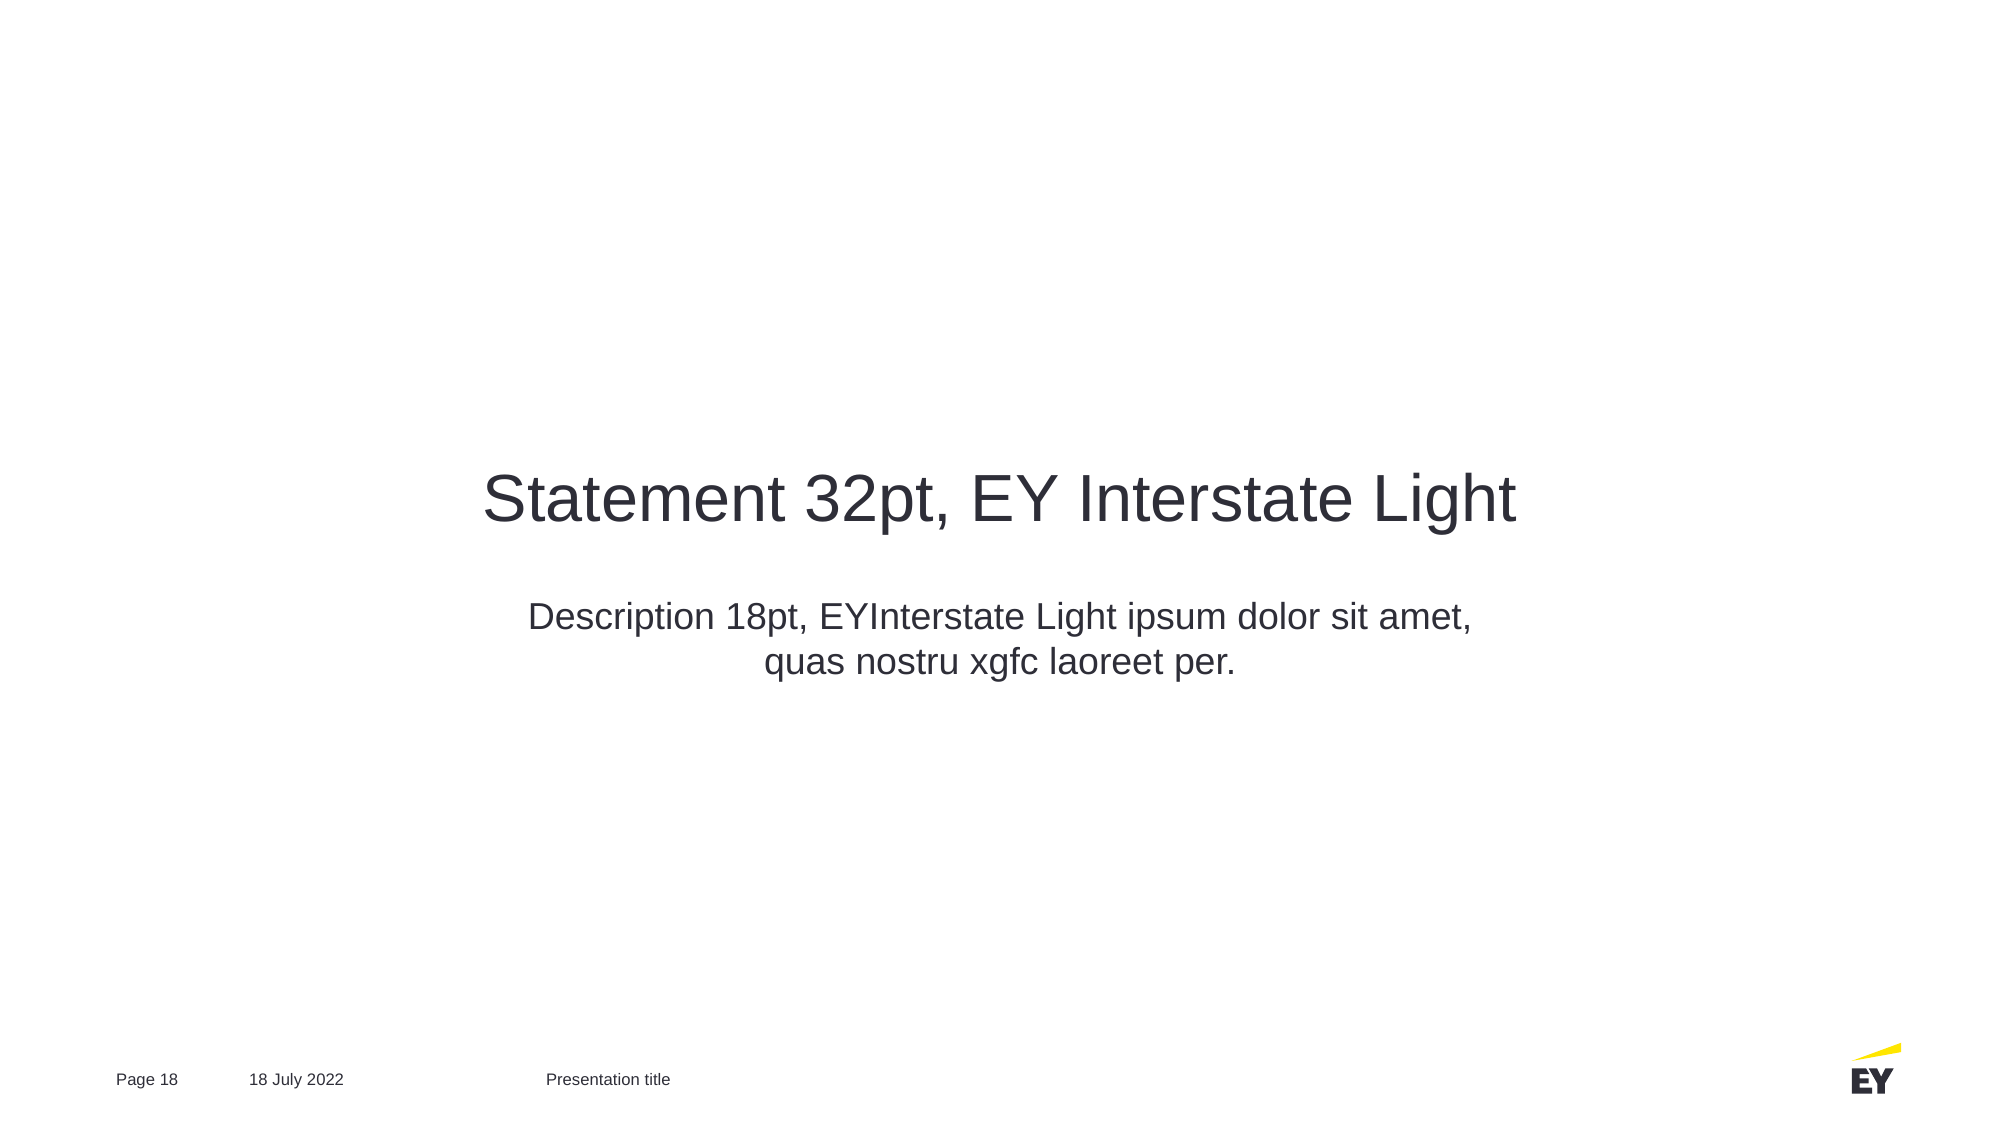

Statement 32pt, EY Interstate Light
Description 18pt, EYInterstate Light ipsum dolor sit amet, quas nostru xgfc laoreet per.
Page 18
18 July 2022
Presentation title